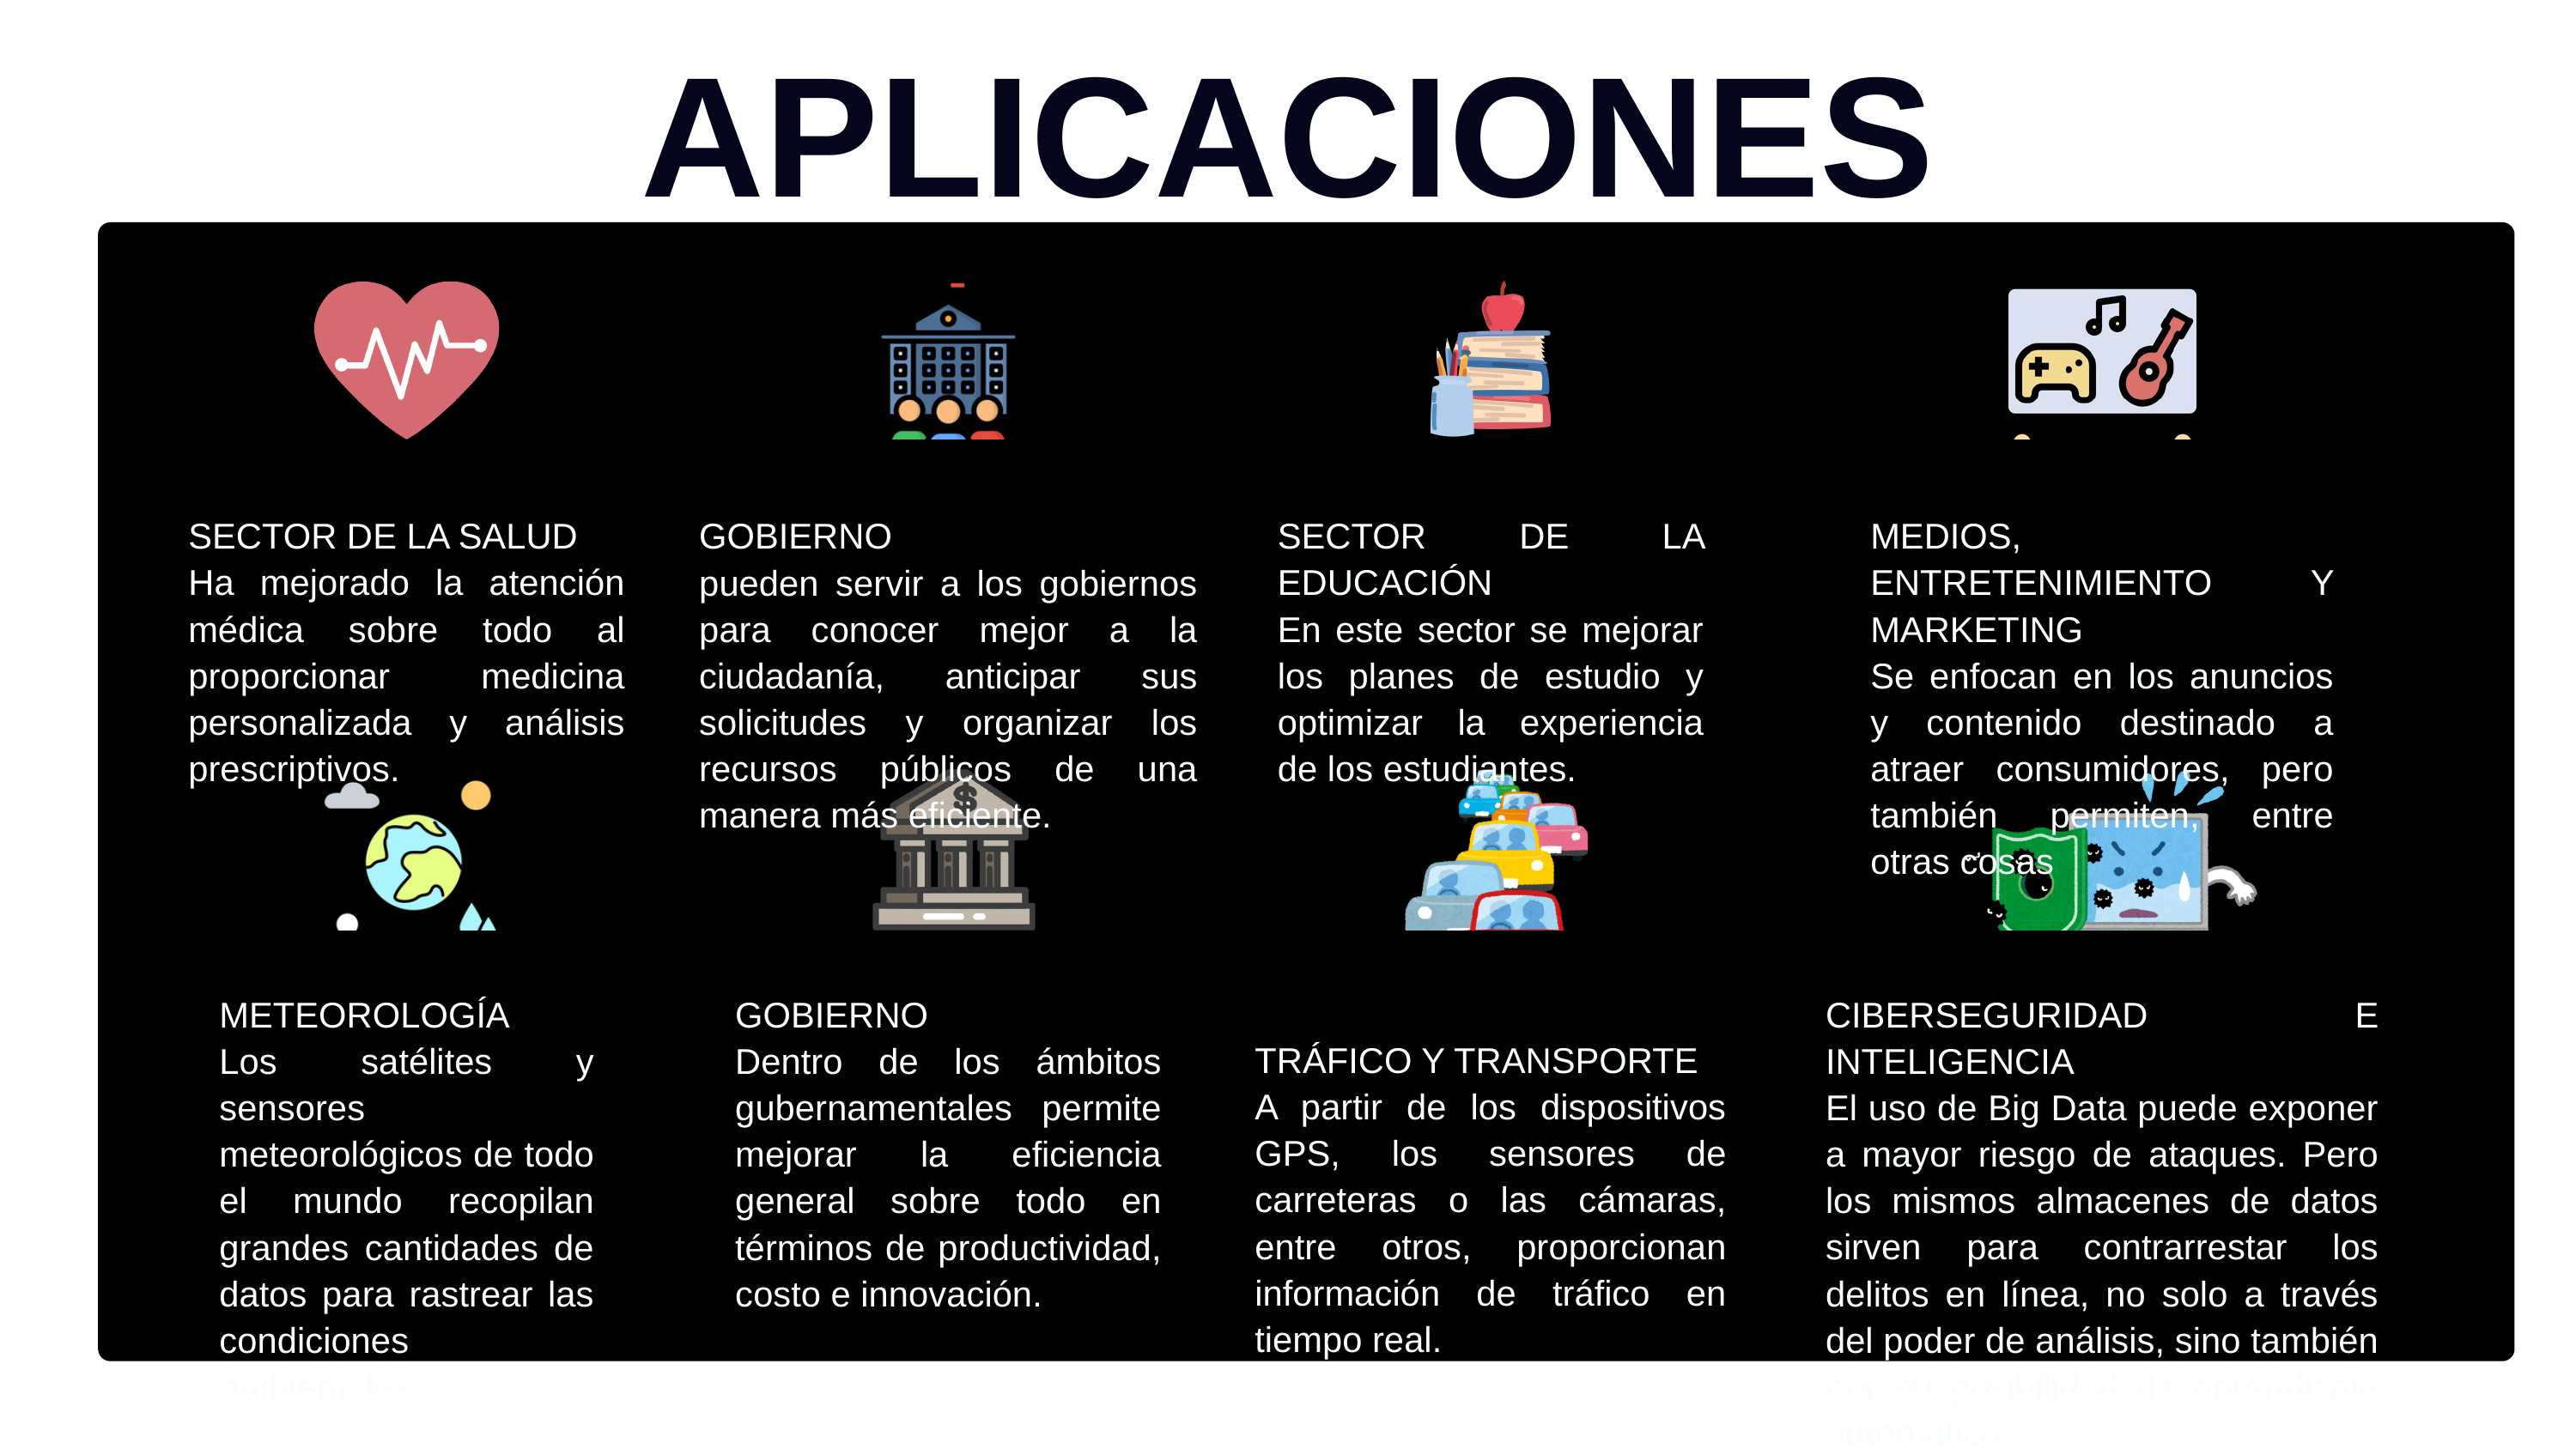

APLICACIONES

SECTOR DE LA SALUD
Ha mejorado la atención médica sobre todo al proporcionar medicina personalizada y análisis prescriptivos.
GOBIERNO
pueden servir a los gobiernos para conocer mejor a la ciudadanía, anticipar sus solicitudes y organizar los recursos públicos de una manera más eficiente.
SECTOR DE LA EDUCACIÓN
En este sector se mejorar los planes de estudio y optimizar la experiencia de los estudiantes.
MEDIOS, ENTRETENIMIENTO Y MARKETING
Se enfocan en los anuncios y contenido destinado a atraer consumidores, pero también permiten, entre otras cosas

METEOROLOGÍA
Los satélites y sensores meteorológicos de todo el mundo recopilan grandes cantidades de datos para rastrear las condiciones ambientales
GOBIERNO
Dentro de los ámbitos gubernamentales permite mejorar la eficiencia general sobre todo en términos de productividad, costo e innovación.
CIBERSEGURIDAD E INTELIGENCIA
El uso de Big Data puede exponer a mayor riesgo de ataques. Pero los mismos almacenes de datos sirven para contrarrestar los delitos en línea, no solo a través del poder de análisis, sino también por su posibilidad de aprendizaje automático.
TRÁFICO Y TRANSPORTE
A partir de los dispositivos GPS, los sensores de carreteras o las cámaras, entre otros, proporcionan información de tráfico en tiempo real.